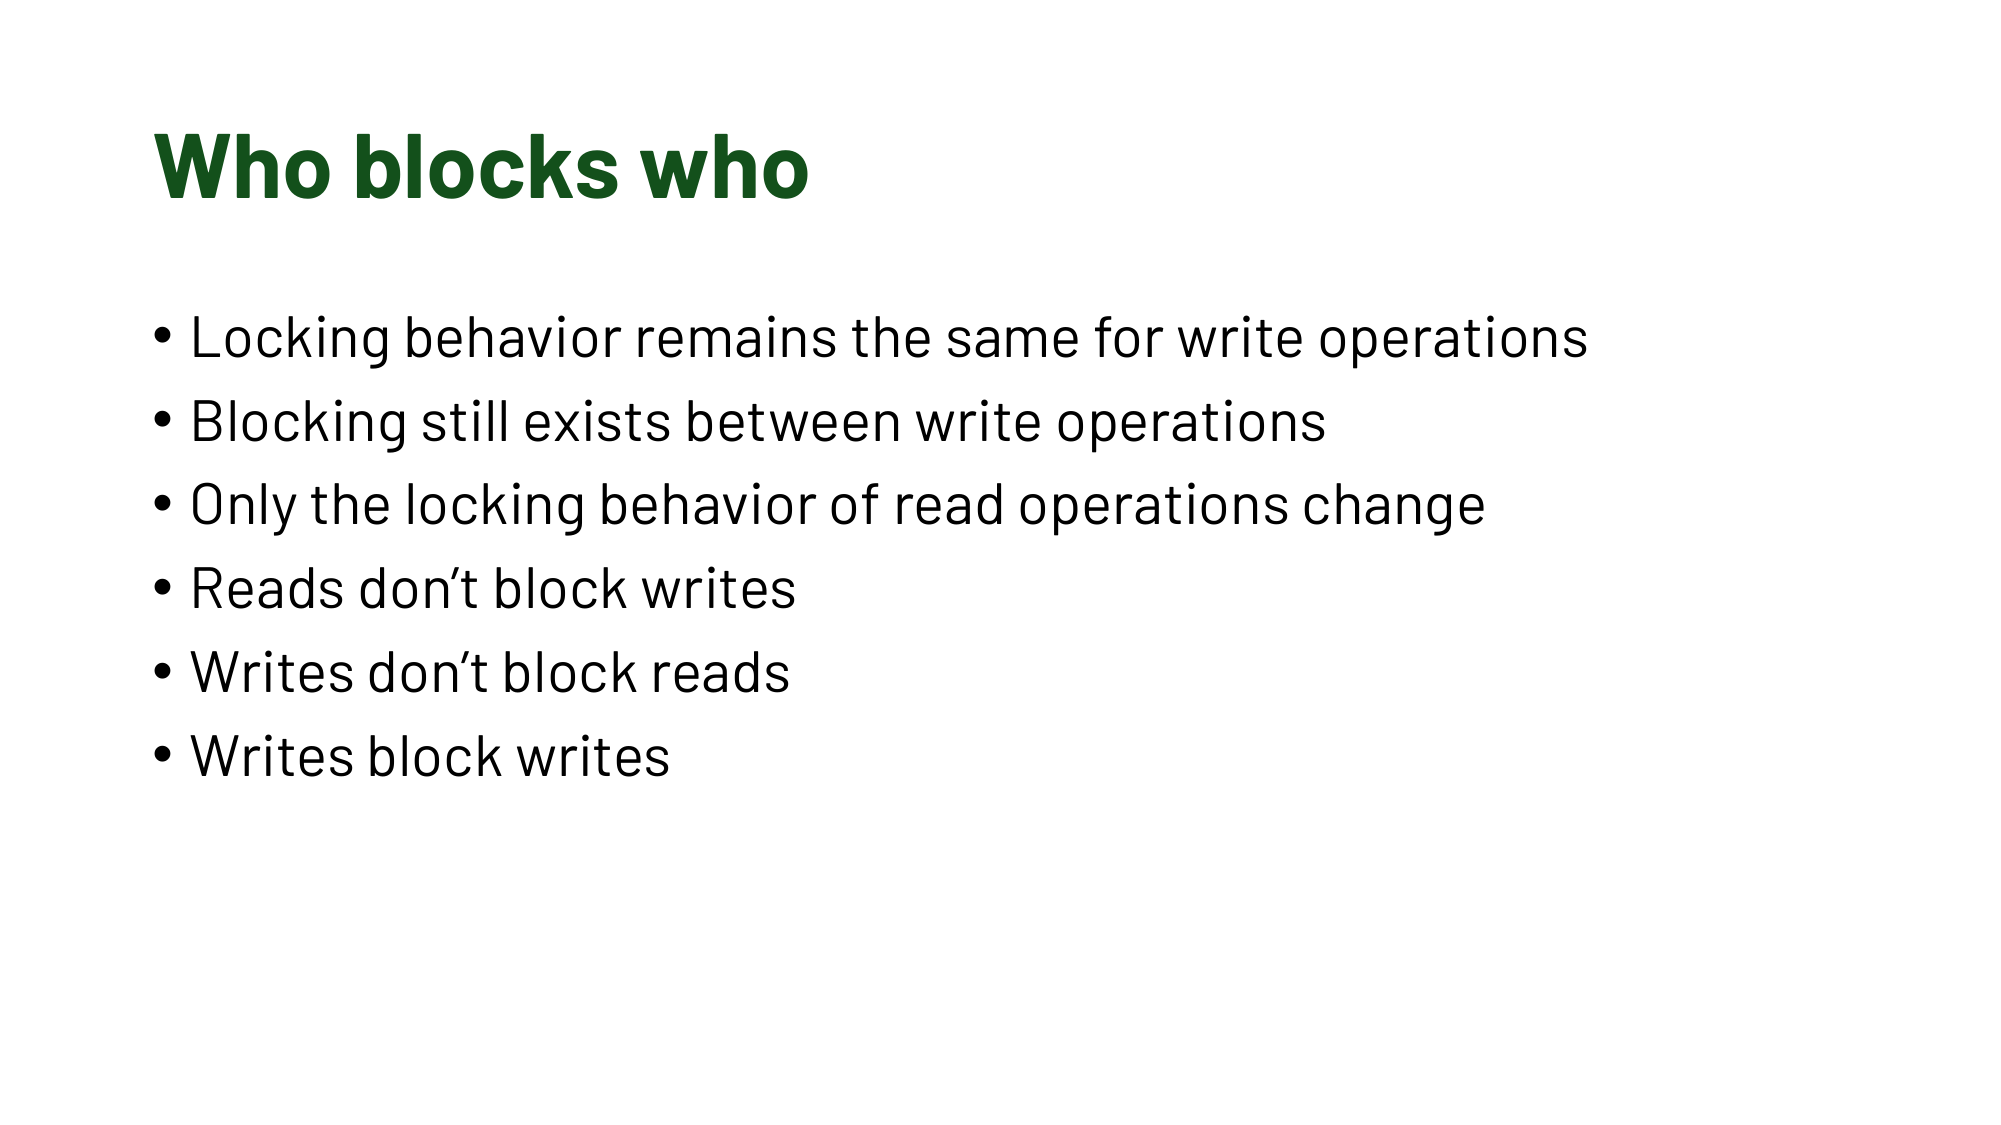

# Who blocks who
Locking behavior remains the same for write operations
Blocking still exists between write operations
Only the locking behavior of read operations change
Reads don’t block writes
Writes don’t block reads
Writes block writes